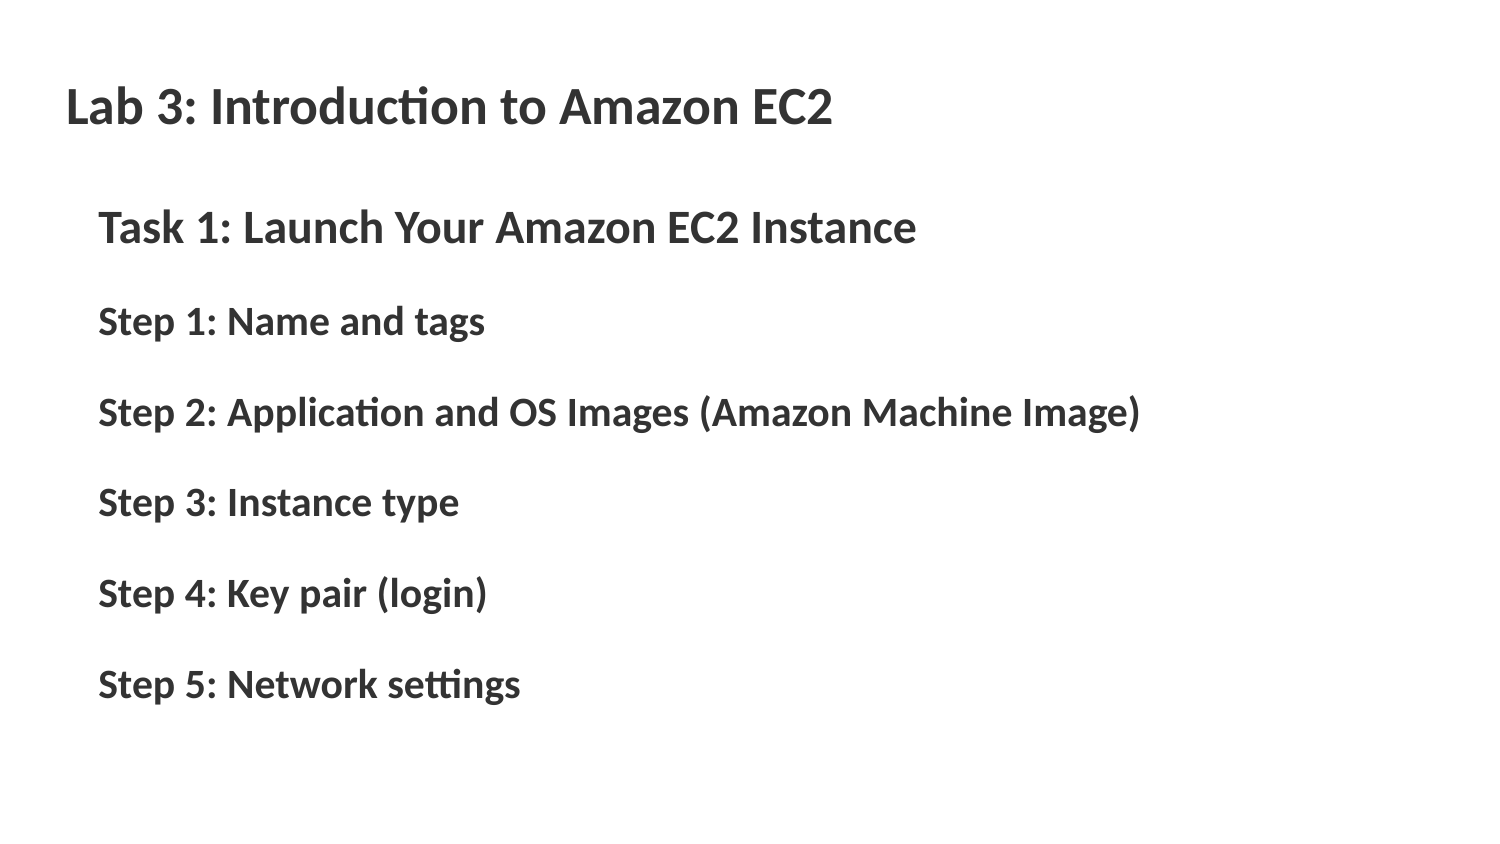

# Lab 3: Introduction to Amazon EC2
Task 1: Launch Your Amazon EC2 Instance
Step 1: Name and tags
Step 2: Application and OS Images (Amazon Machine Image)
Step 3: Instance type
Step 4: Key pair (login)
Step 5: Network settings